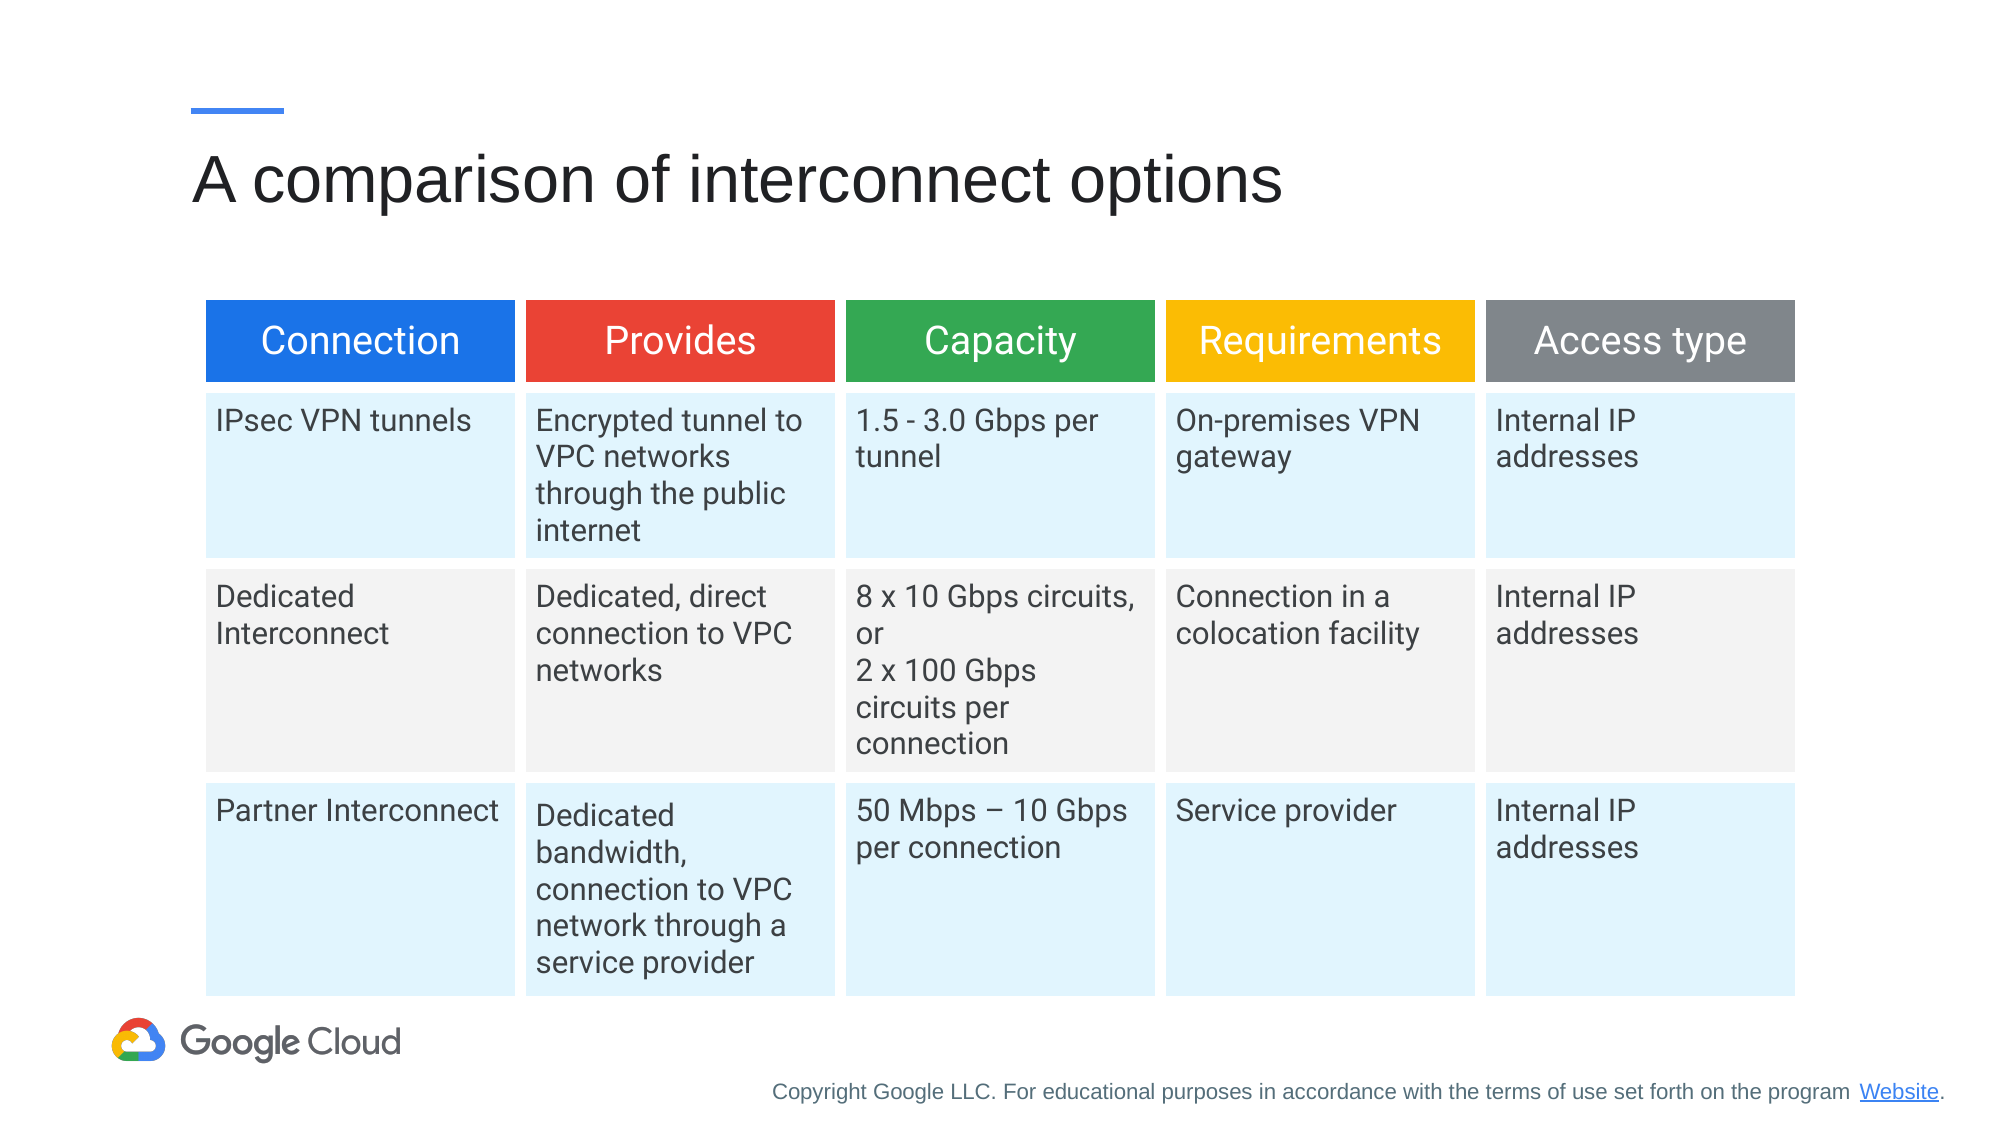

# A comparison of interconnect options
| Connection | Provides | Capacity | Requirements | Access type |
| --- | --- | --- | --- | --- |
| IPsec VPN tunnels | Encrypted tunnel to VPC networks through the public internet | 1.5 - 3.0 Gbps per tunnel | On-premises VPN gateway | Internal IP addresses |
| Dedicated Interconnect | Dedicated, direct connection to VPC networks | 8 x 10 Gbps circuits, or 2 x 100 Gbps circuits per connection | Connection in a colocation facility | Internal IP addresses |
| Partner Interconnect | Dedicated bandwidth, connection to VPC network through a service provider | 50 Mbps – 10 Gbps per connection | Service provider | Internal IP addresses |
Copyright Google LLC. For educational purposes in accordance with the terms of use set forth on the program Website.